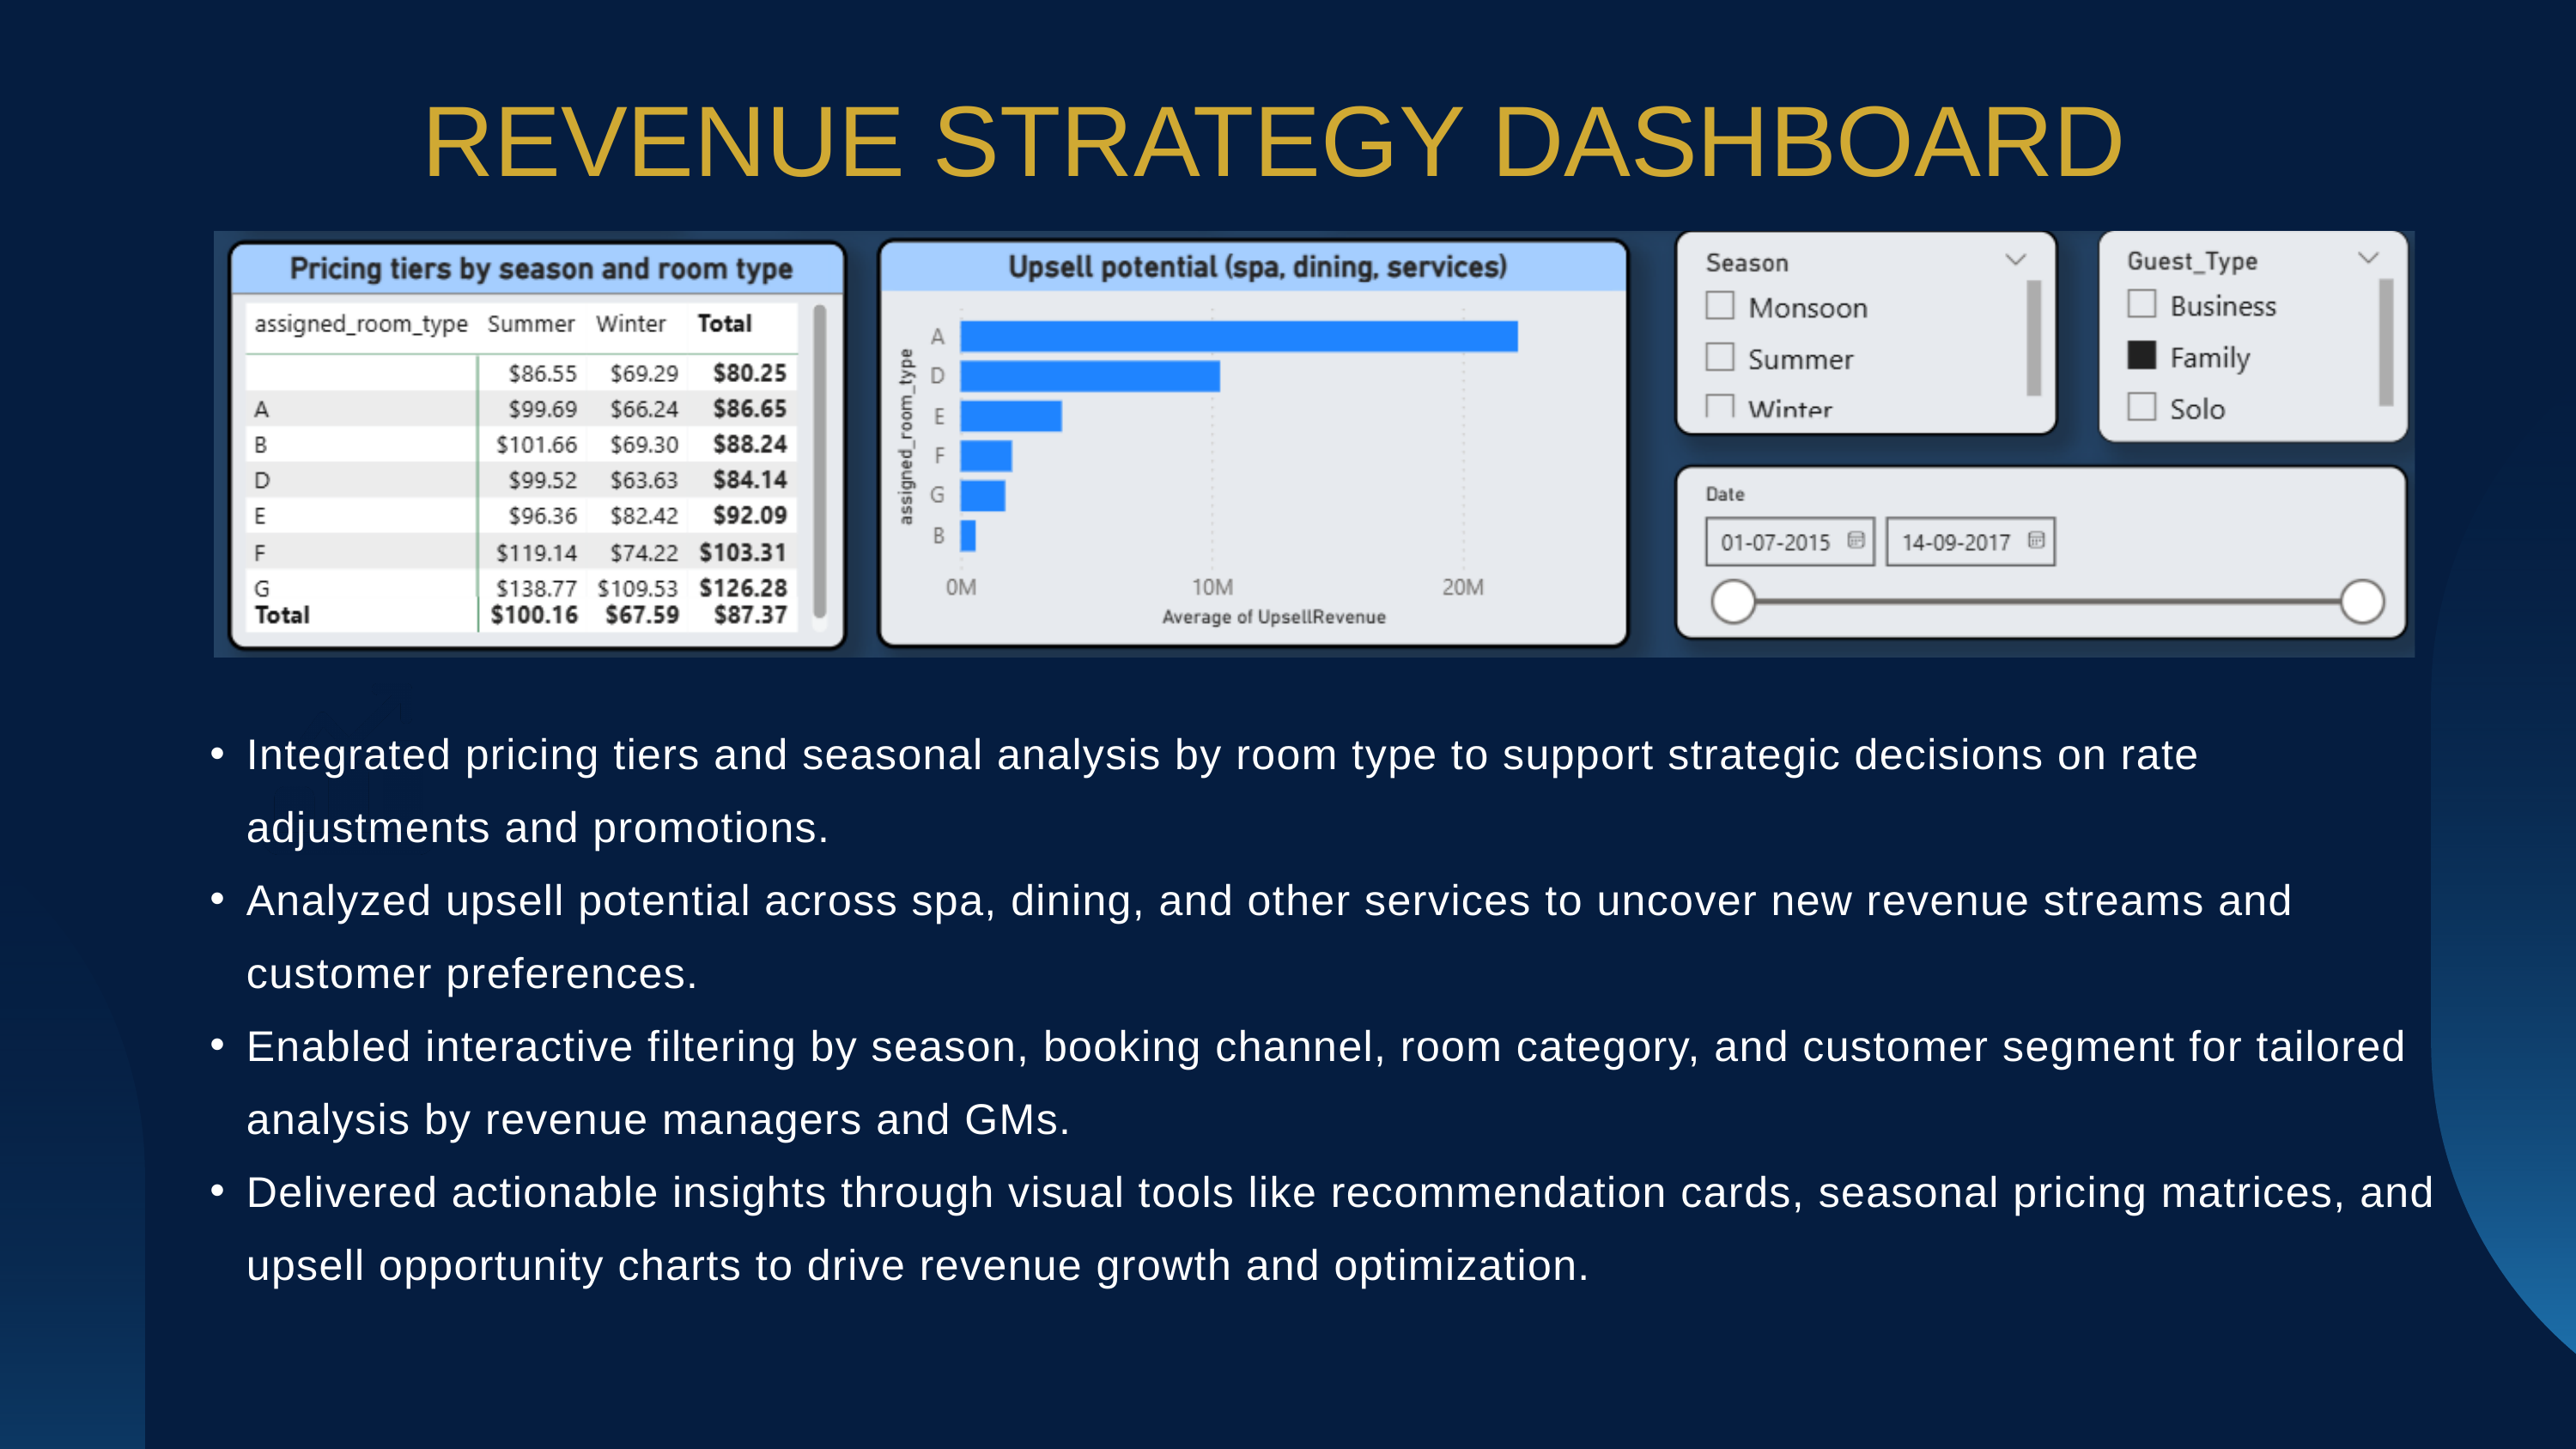

REVENUE STRATEGY DASHBOARD

Integrated pricing tiers and seasonal analysis by room type to support strategic decisions on rate adjustments and promotions.
Analyzed upsell potential across spa, dining, and other services to uncover new revenue streams and customer preferences.
Enabled interactive filtering by season, booking channel, room category, and customer segment for tailored analysis by revenue managers and GMs.
Delivered actionable insights through visual tools like recommendation cards, seasonal pricing matrices, and upsell opportunity charts to drive revenue growth and optimization.